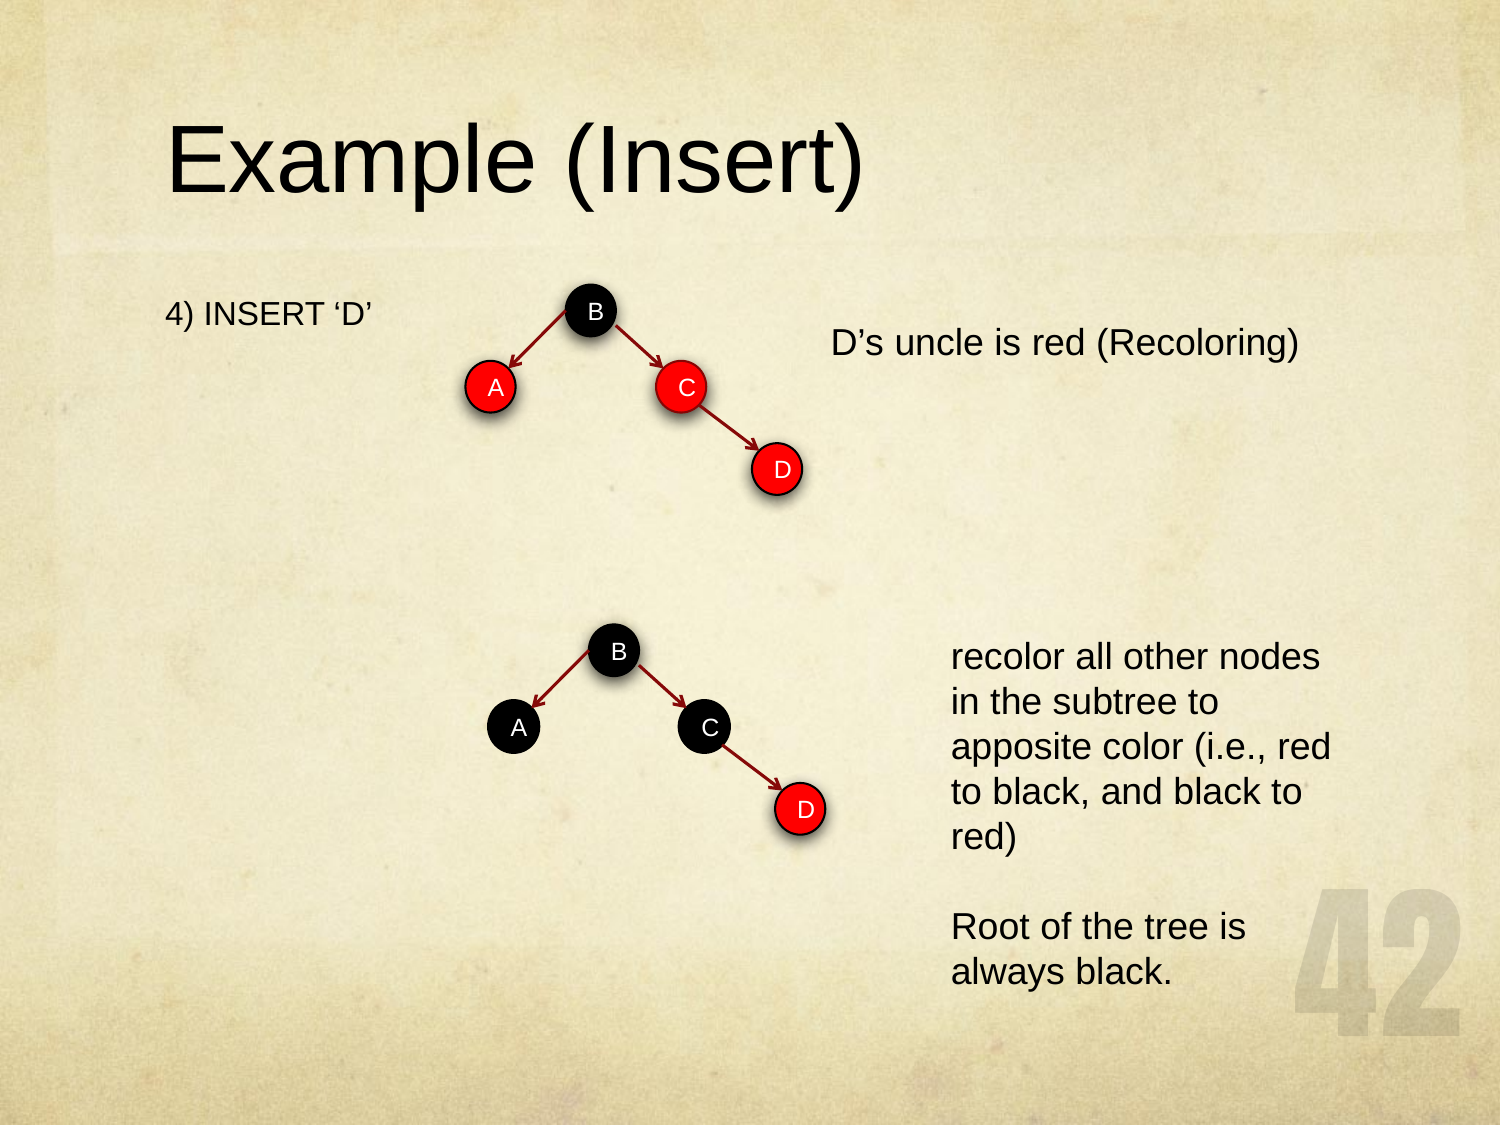

# Example (Insert)
4) INSERT ‘D’

B
D’s uncle is red (Recoloring)
A
C
D
B
recolor all other nodes in the subtree to apposite color (i.e., red to black, and black to red)

Root of the tree is always black.
A
C
D
42